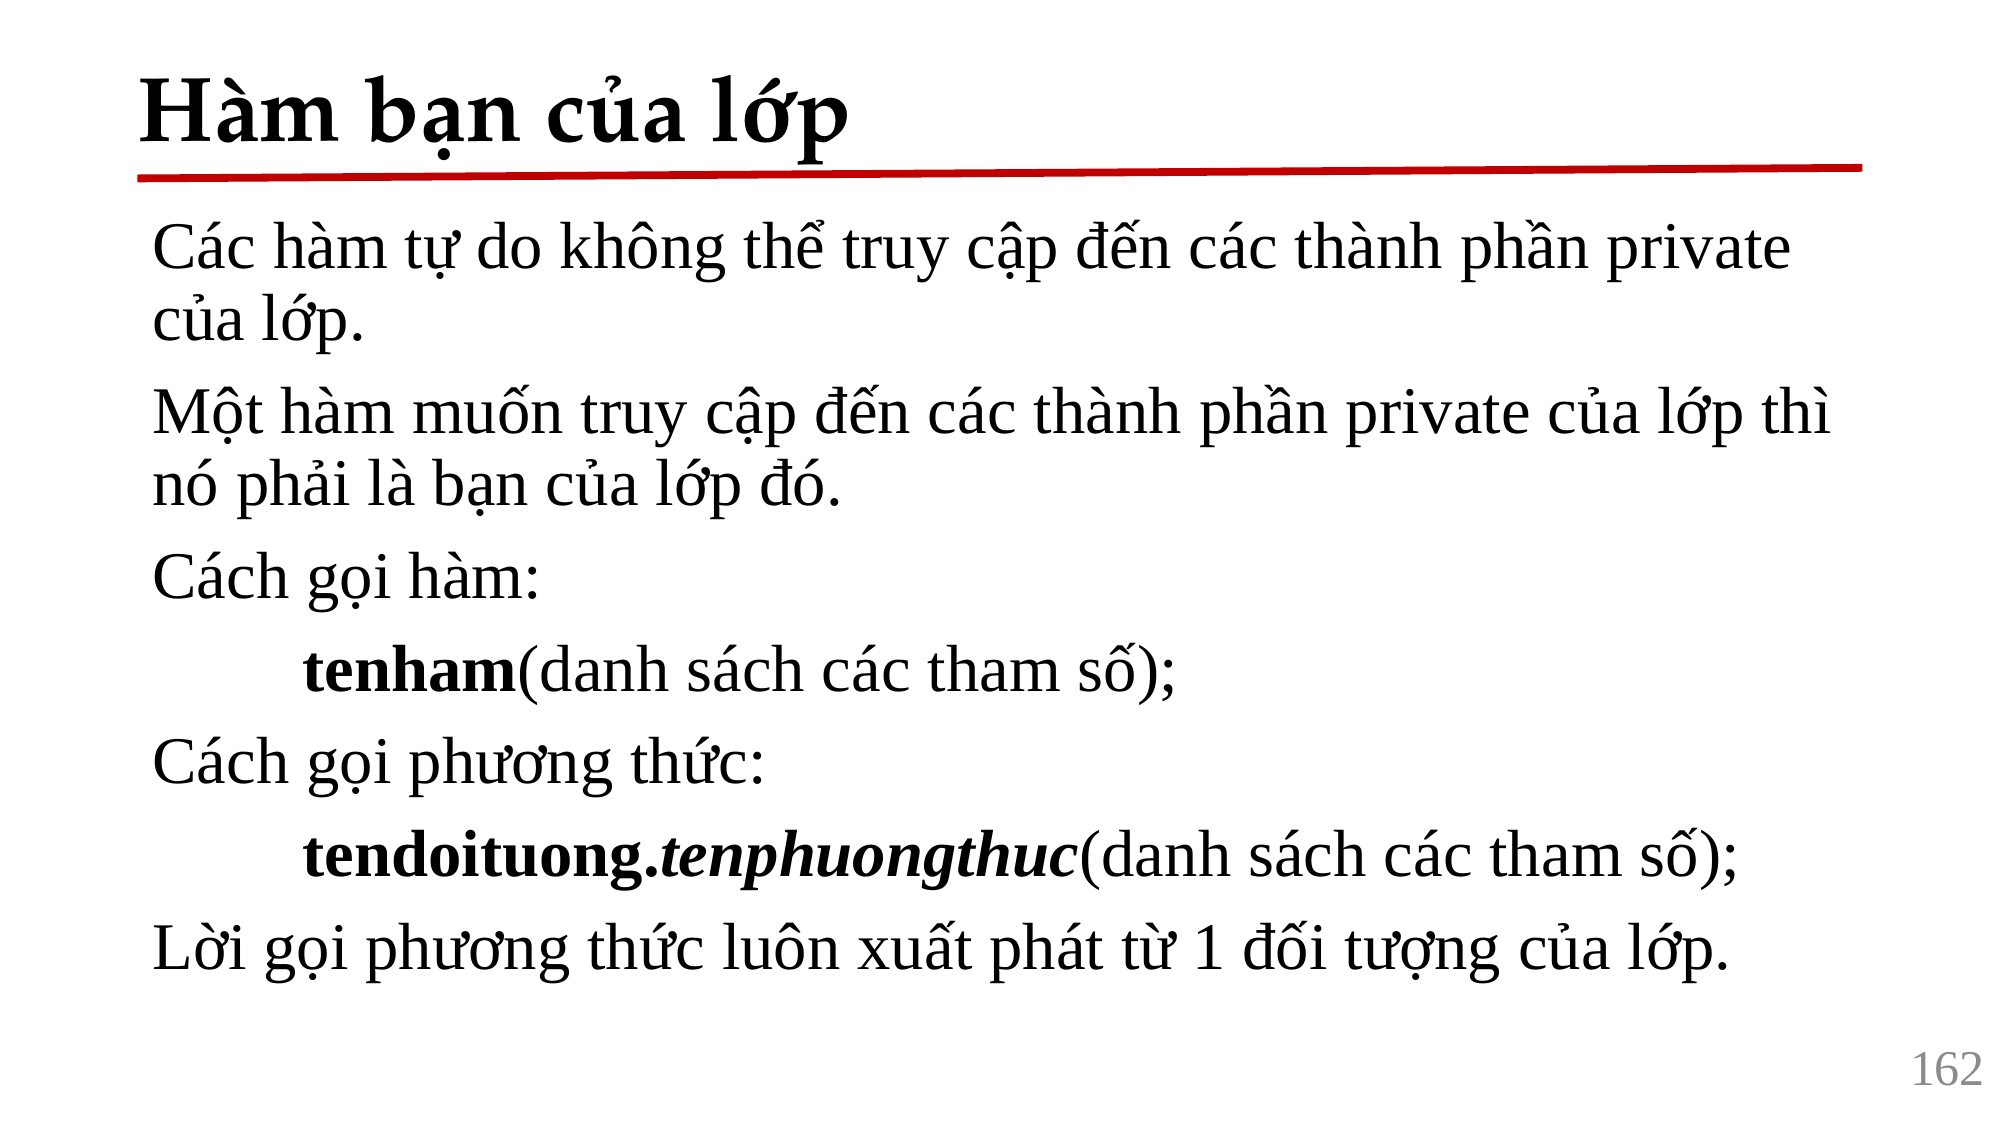

# Hàm bạn của lớp
Các hàm tự do không thể truy cập đến các thành phần private của lớp.
Một hàm muốn truy cập đến các thành phần private của lớp thì nó phải là bạn của lớp đó.
Cách gọi hàm:
	tenham(danh sách các tham số);
Cách gọi phương thức:
	tendoituong.tenphuongthuc(danh sách các tham số);
Lời gọi phương thức luôn xuất phát từ 1 đối tượng của lớp.

162